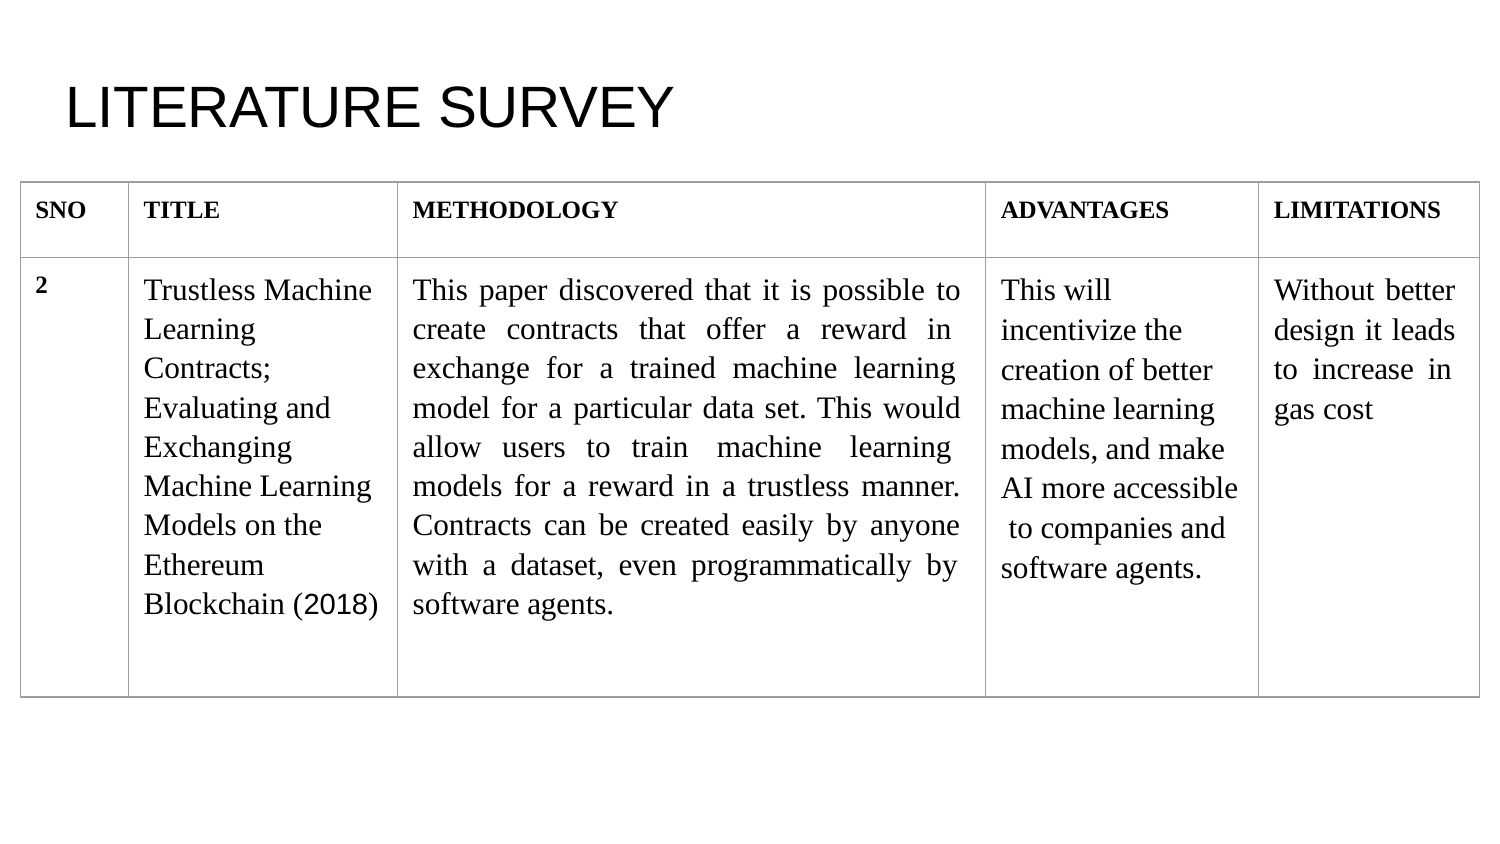

# LITERATURE SURVEY
| SNO | TITLE | METHODOLOGY | ADVANTAGES | LIMITATIONS |
| --- | --- | --- | --- | --- |
| 2 | Trustless Machine Learning Contracts; Evaluating and Exchanging Machine Learning Models on the Ethereum Blockchain (2018) | This paper discovered that it is possible to create contracts that offer a reward in exchange for a trained machine learning model for a particular data set. This would allow users to train machine learning models for a reward in a trustless manner. Contracts can be created easily by anyone with a dataset, even programmatically by software agents. | This will incentivize the creation of better machine learning models, and make AI more accessible to companies and software agents. | Without better design it leads to increase in gas cost |